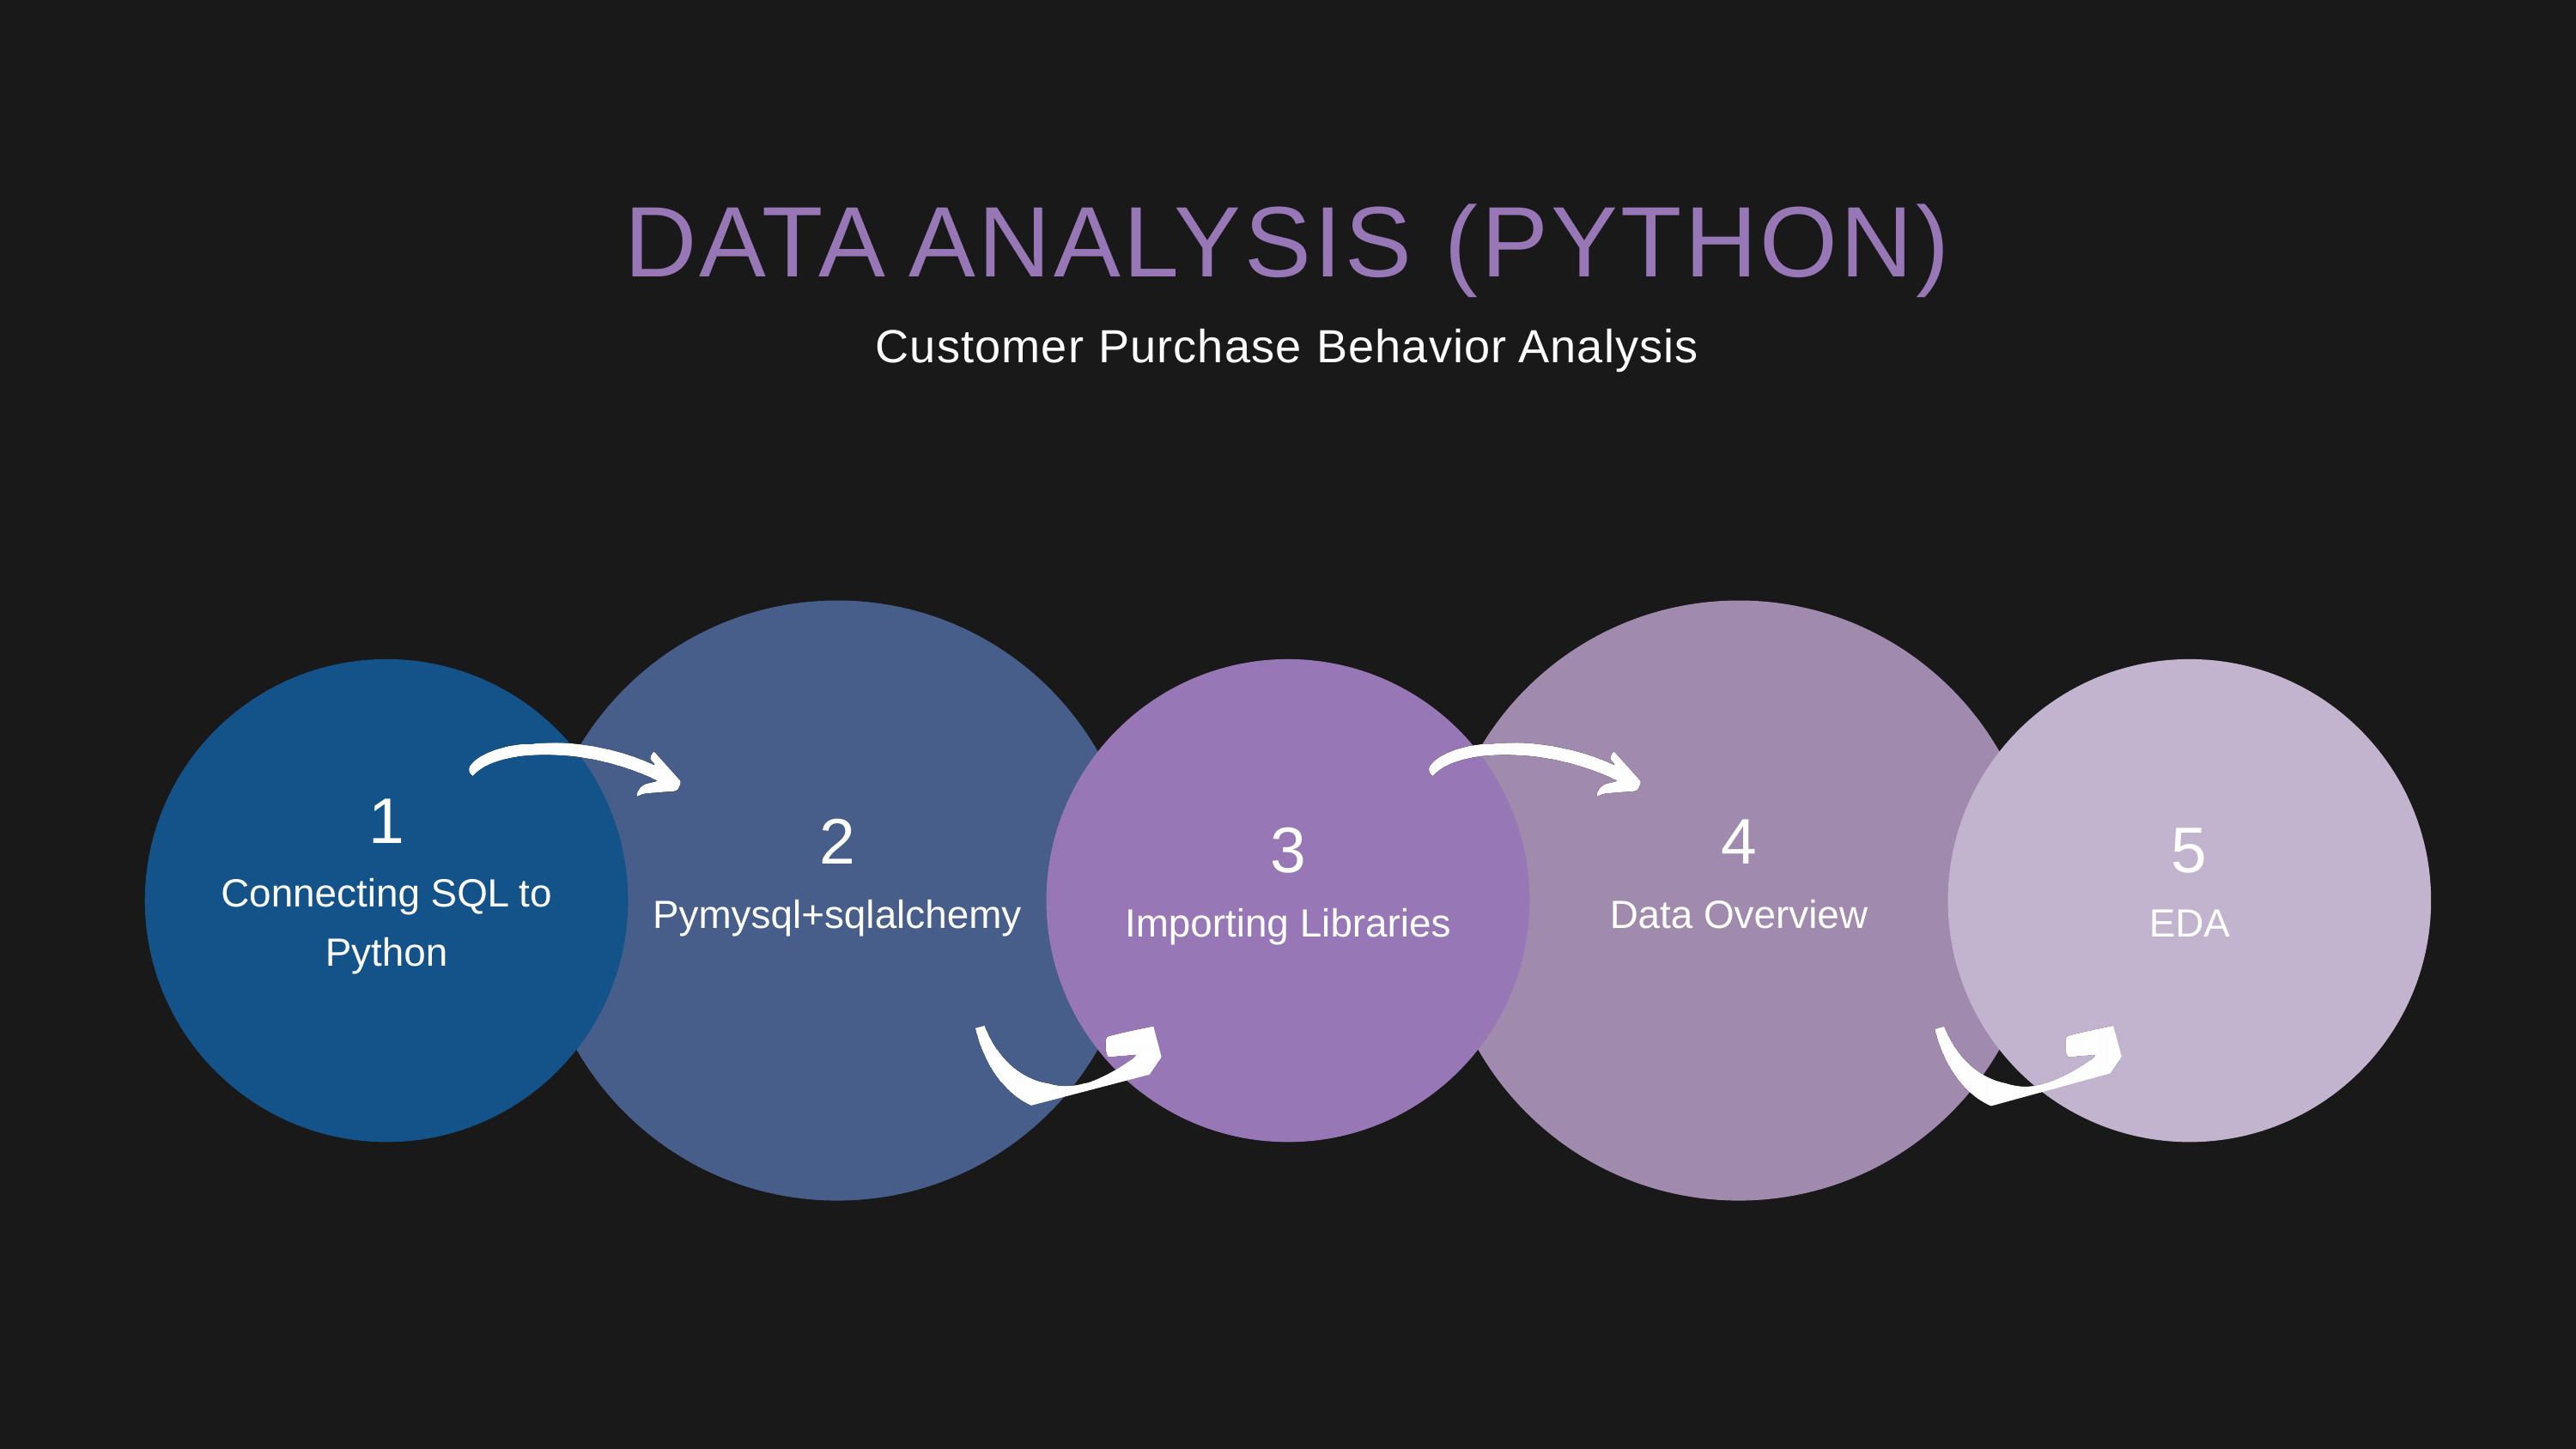

DATA ANALYSIS (PYTHON)
Customer Purchase Behavior Analysis

2
Pymysql+sqlalchemy

4
Data Overview

1
Connecting SQL to Python

3
Importing Libraries

5
EDA